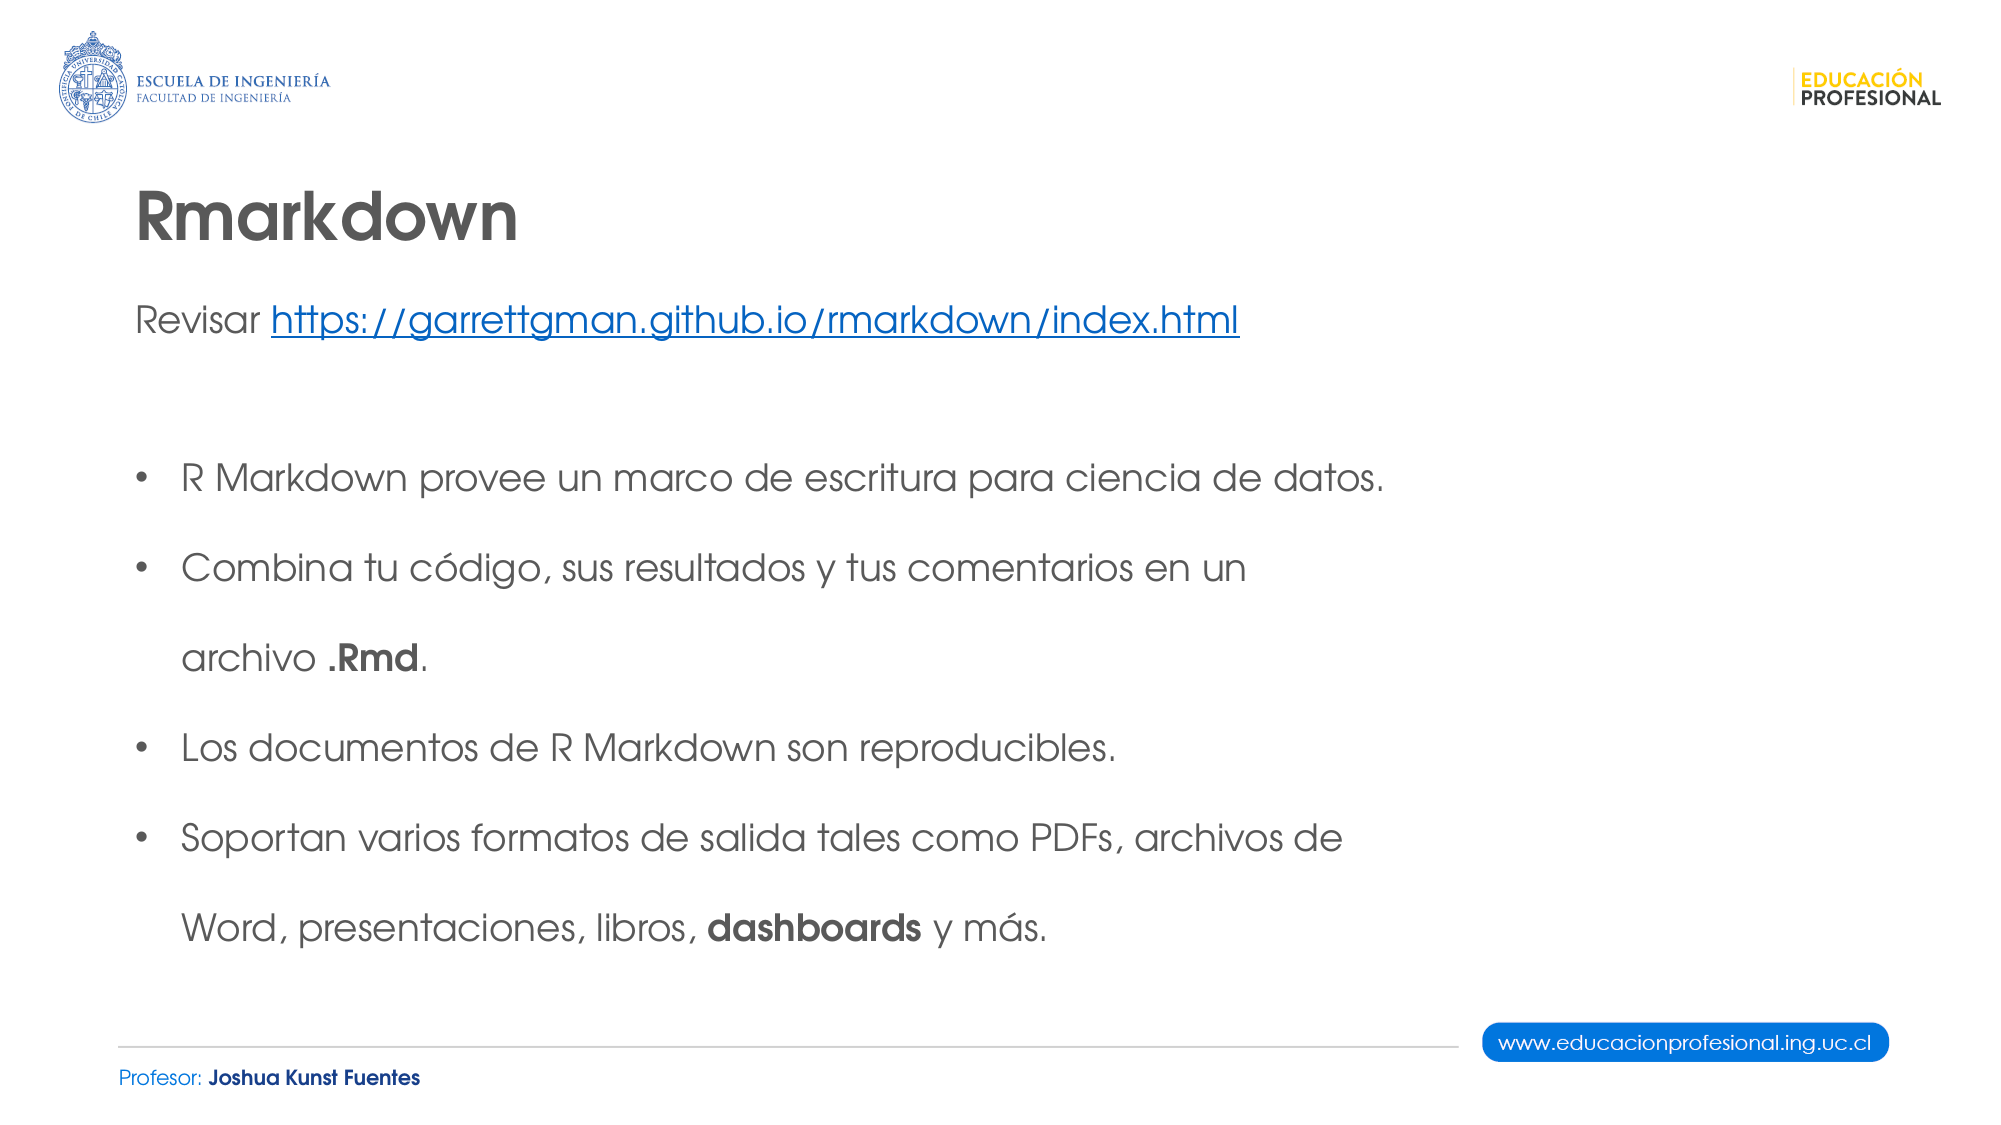

Rmarkdown
Revisar https://garrettgman.github.io/rmarkdown/index.html

R Markdown provee un marco de escritura para ciencia de datos.
Combina tu código, sus resultados y tus comentarios en un archivo .Rmd.
Los documentos de R Markdown son reproducibles.
Soportan varios formatos de salida tales como PDFs, archivos de Word, presentaciones, libros, dashboards y más.